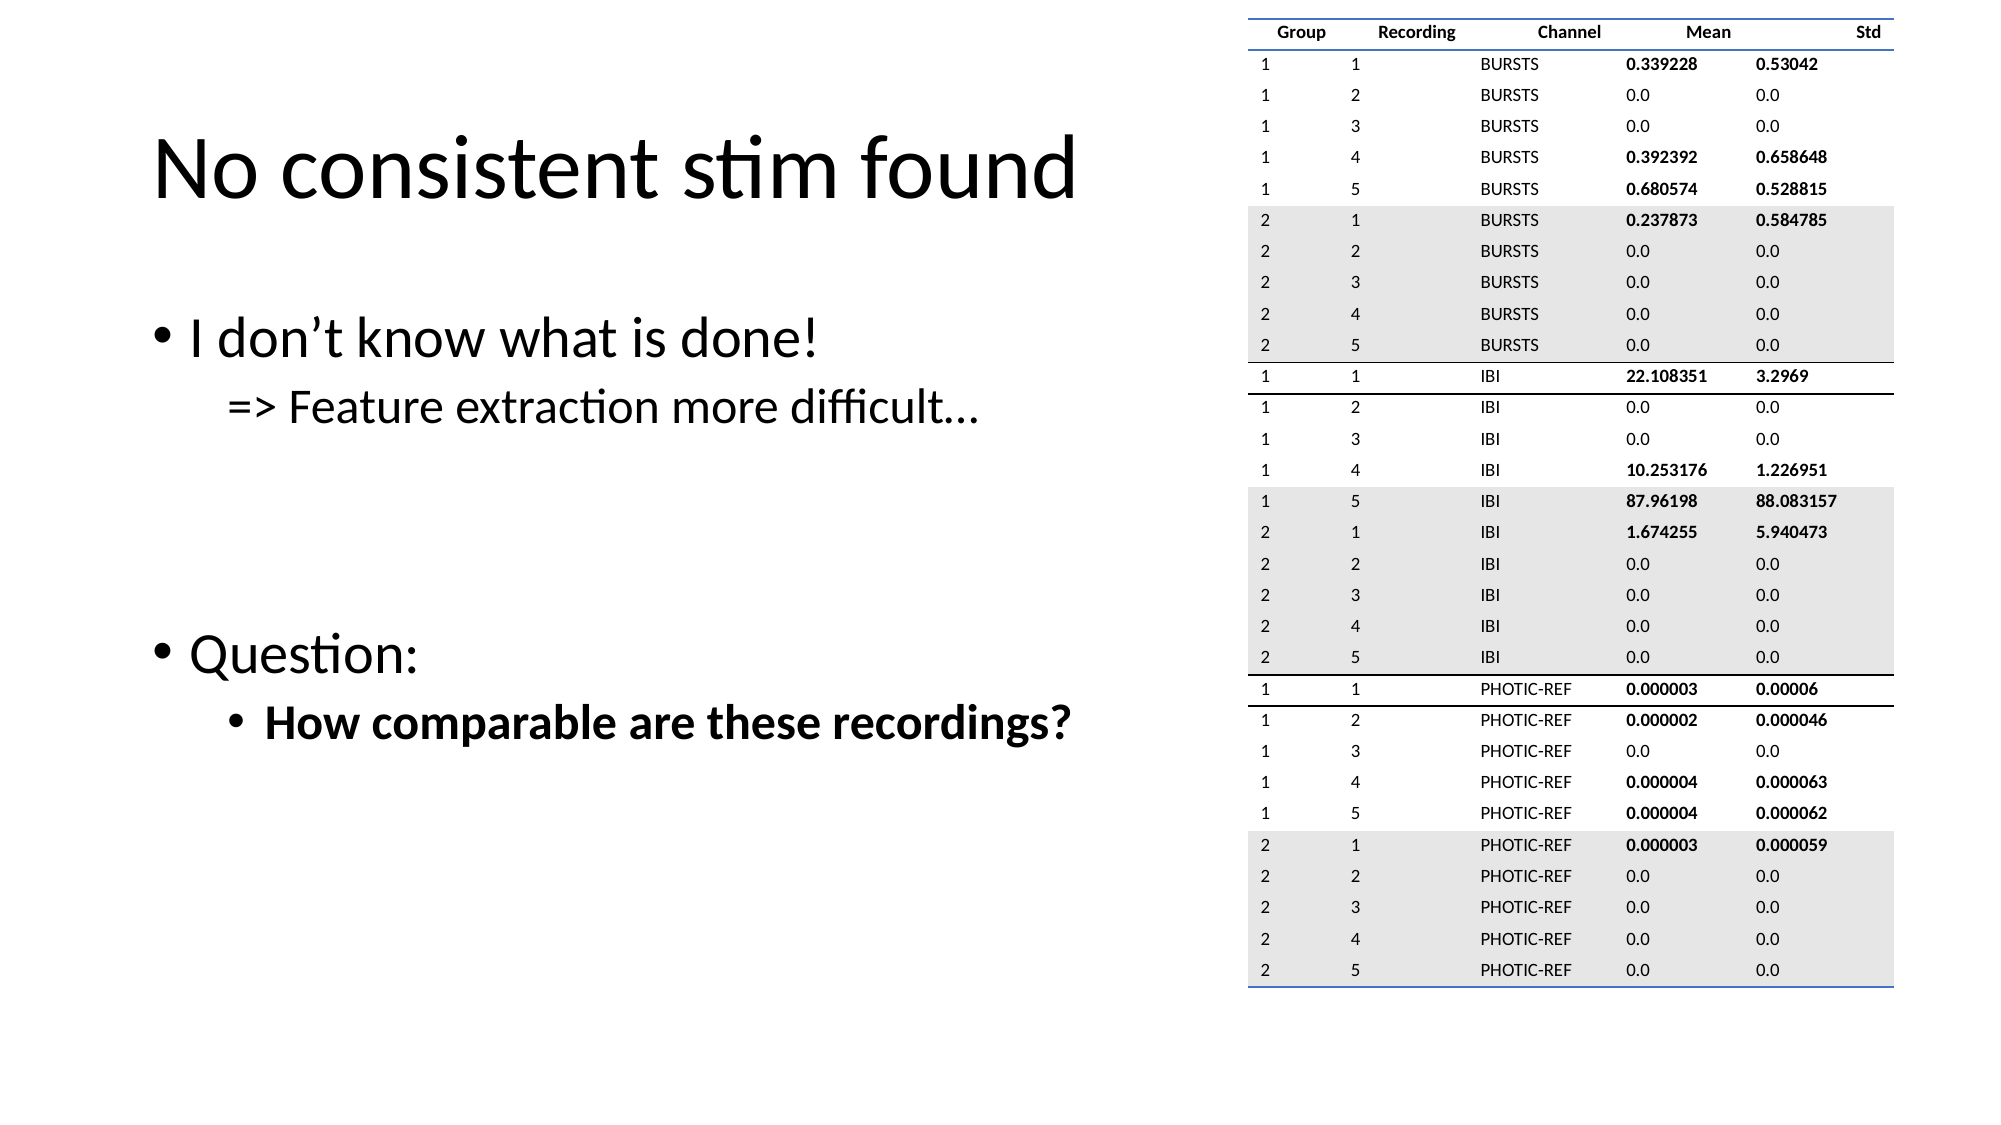

| Group | Recording | Channel | Mean | Std |
| --- | --- | --- | --- | --- |
| 1 | 1 | BURSTS | 0.339228 | 0.53042 |
| 1 | 2 | BURSTS | 0.0 | 0.0 |
| 1 | 3 | BURSTS | 0.0 | 0.0 |
| 1 | 4 | BURSTS | 0.392392 | 0.658648 |
| 1 | 5 | BURSTS | 0.680574 | 0.528815 |
| 2 | 1 | BURSTS | 0.237873 | 0.584785 |
| 2 | 2 | BURSTS | 0.0 | 0.0 |
| 2 | 3 | BURSTS | 0.0 | 0.0 |
| 2 | 4 | BURSTS | 0.0 | 0.0 |
| 2 | 5 | BURSTS | 0.0 | 0.0 |
| 1 | 1 | IBI | 22.108351 | 3.2969 |
| 1 | 2 | IBI | 0.0 | 0.0 |
| 1 | 3 | IBI | 0.0 | 0.0 |
| 1 | 4 | IBI | 10.253176 | 1.226951 |
| 1 | 5 | IBI | 87.96198 | 88.083157 |
| 2 | 1 | IBI | 1.674255 | 5.940473 |
| 2 | 2 | IBI | 0.0 | 0.0 |
| 2 | 3 | IBI | 0.0 | 0.0 |
| 2 | 4 | IBI | 0.0 | 0.0 |
| 2 | 5 | IBI | 0.0 | 0.0 |
| 1 | 1 | PHOTIC-REF | 0.000003 | 0.00006 |
| 1 | 2 | PHOTIC-REF | 0.000002 | 0.000046 |
| 1 | 3 | PHOTIC-REF | 0.0 | 0.0 |
| 1 | 4 | PHOTIC-REF | 0.000004 | 0.000063 |
| 1 | 5 | PHOTIC-REF | 0.000004 | 0.000062 |
| 2 | 1 | PHOTIC-REF | 0.000003 | 0.000059 |
| 2 | 2 | PHOTIC-REF | 0.0 | 0.0 |
| 2 | 3 | PHOTIC-REF | 0.0 | 0.0 |
| 2 | 4 | PHOTIC-REF | 0.0 | 0.0 |
| 2 | 5 | PHOTIC-REF | 0.0 | 0.0 |
# No consistent stim found
I don’t know what is done!
=> Feature extraction more difficult…

Question:
How comparable are these recordings?